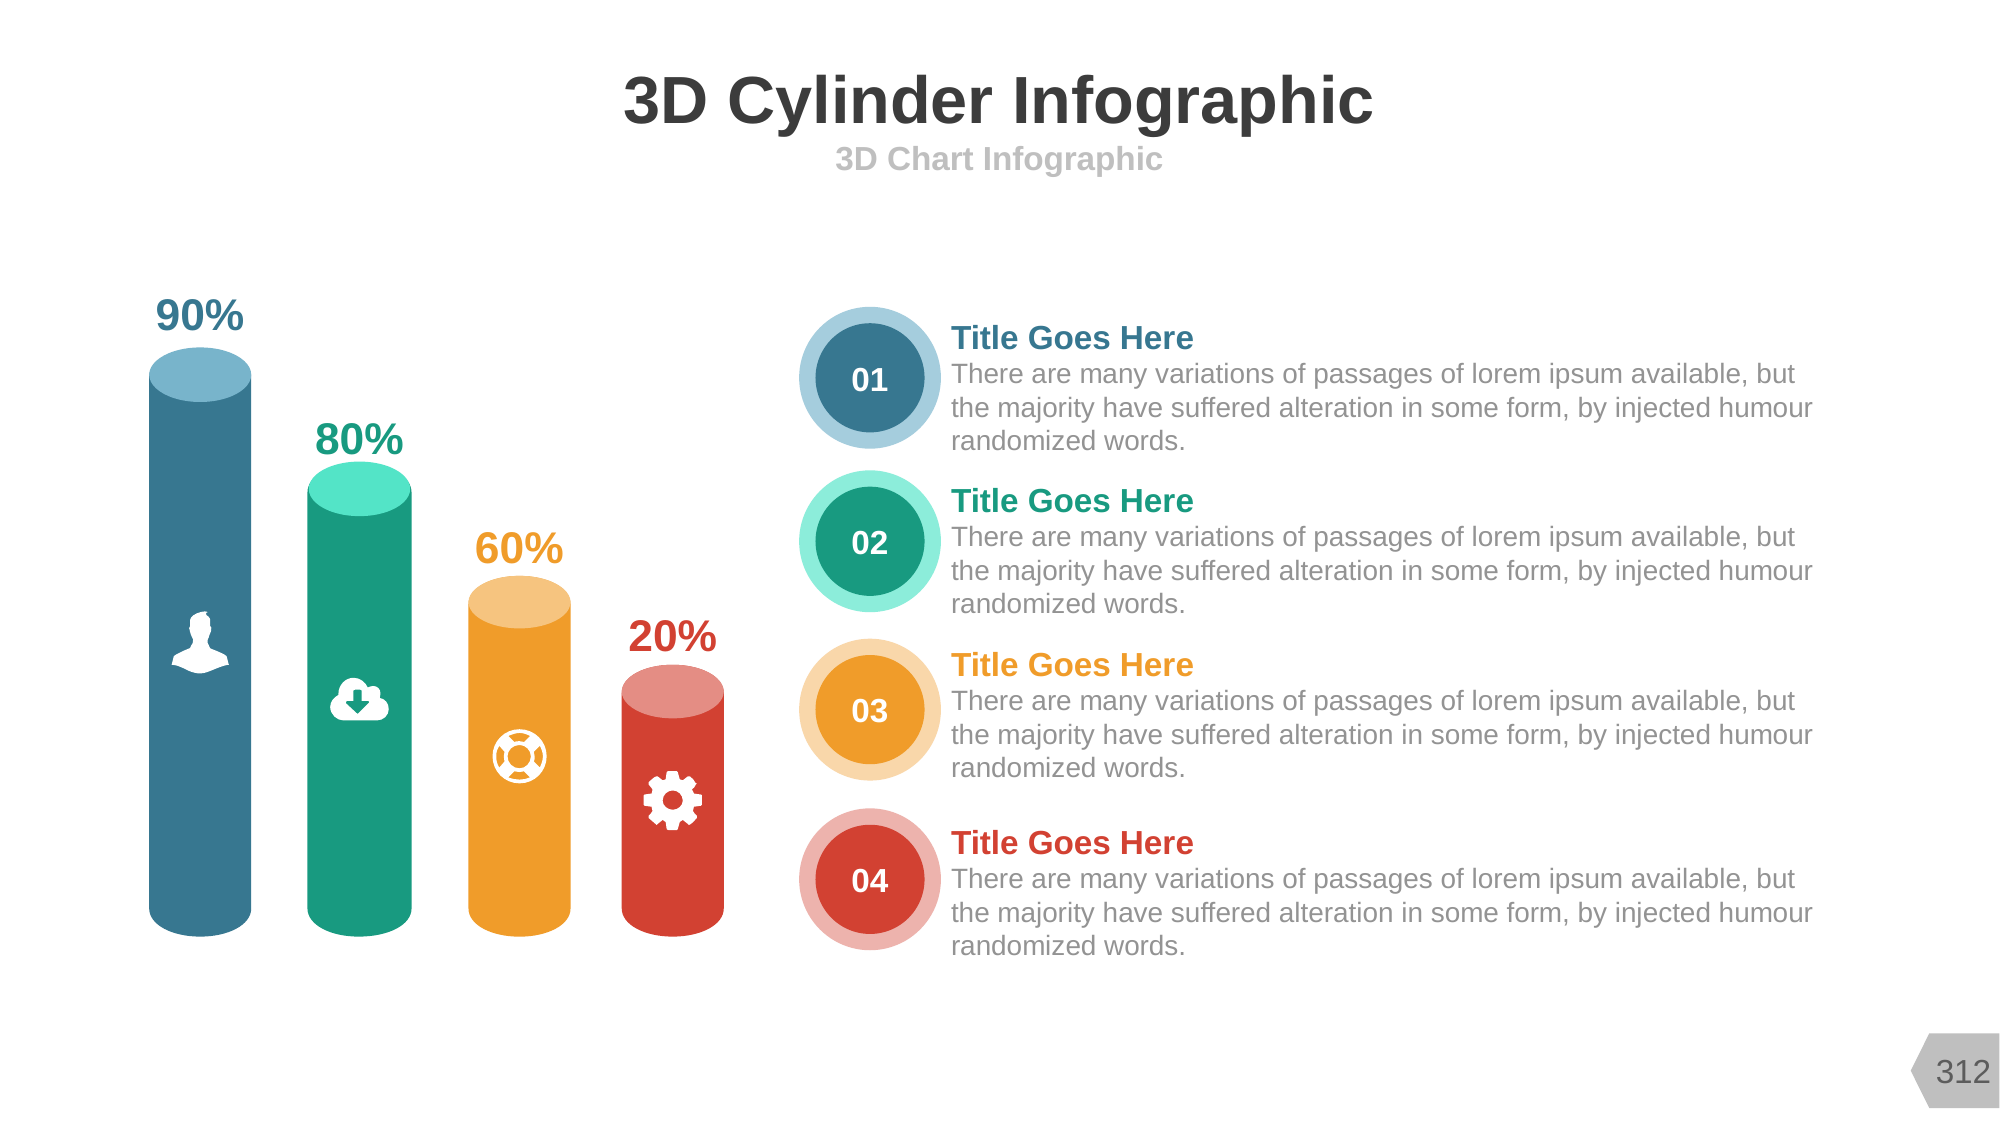

# 3D Cylinder Infographic
3D Chart Infographic
90%

01
Title Goes Here
There are many variations of passages of lorem ipsum available, but the majority have suffered alteration in some form, by injected humour randomized words.

80%

02
Title Goes Here
There are many variations of passages of lorem ipsum available, but the majority have suffered alteration in some form, by injected humour randomized words.
60%

20%

Title Goes Here
There are many variations of passages of lorem ipsum available, but the majority have suffered alteration in some form, by injected humour randomized words.

03

04
Title Goes Here
There are many variations of passages of lorem ipsum available, but the majority have suffered alteration in some form, by injected humour randomized words.